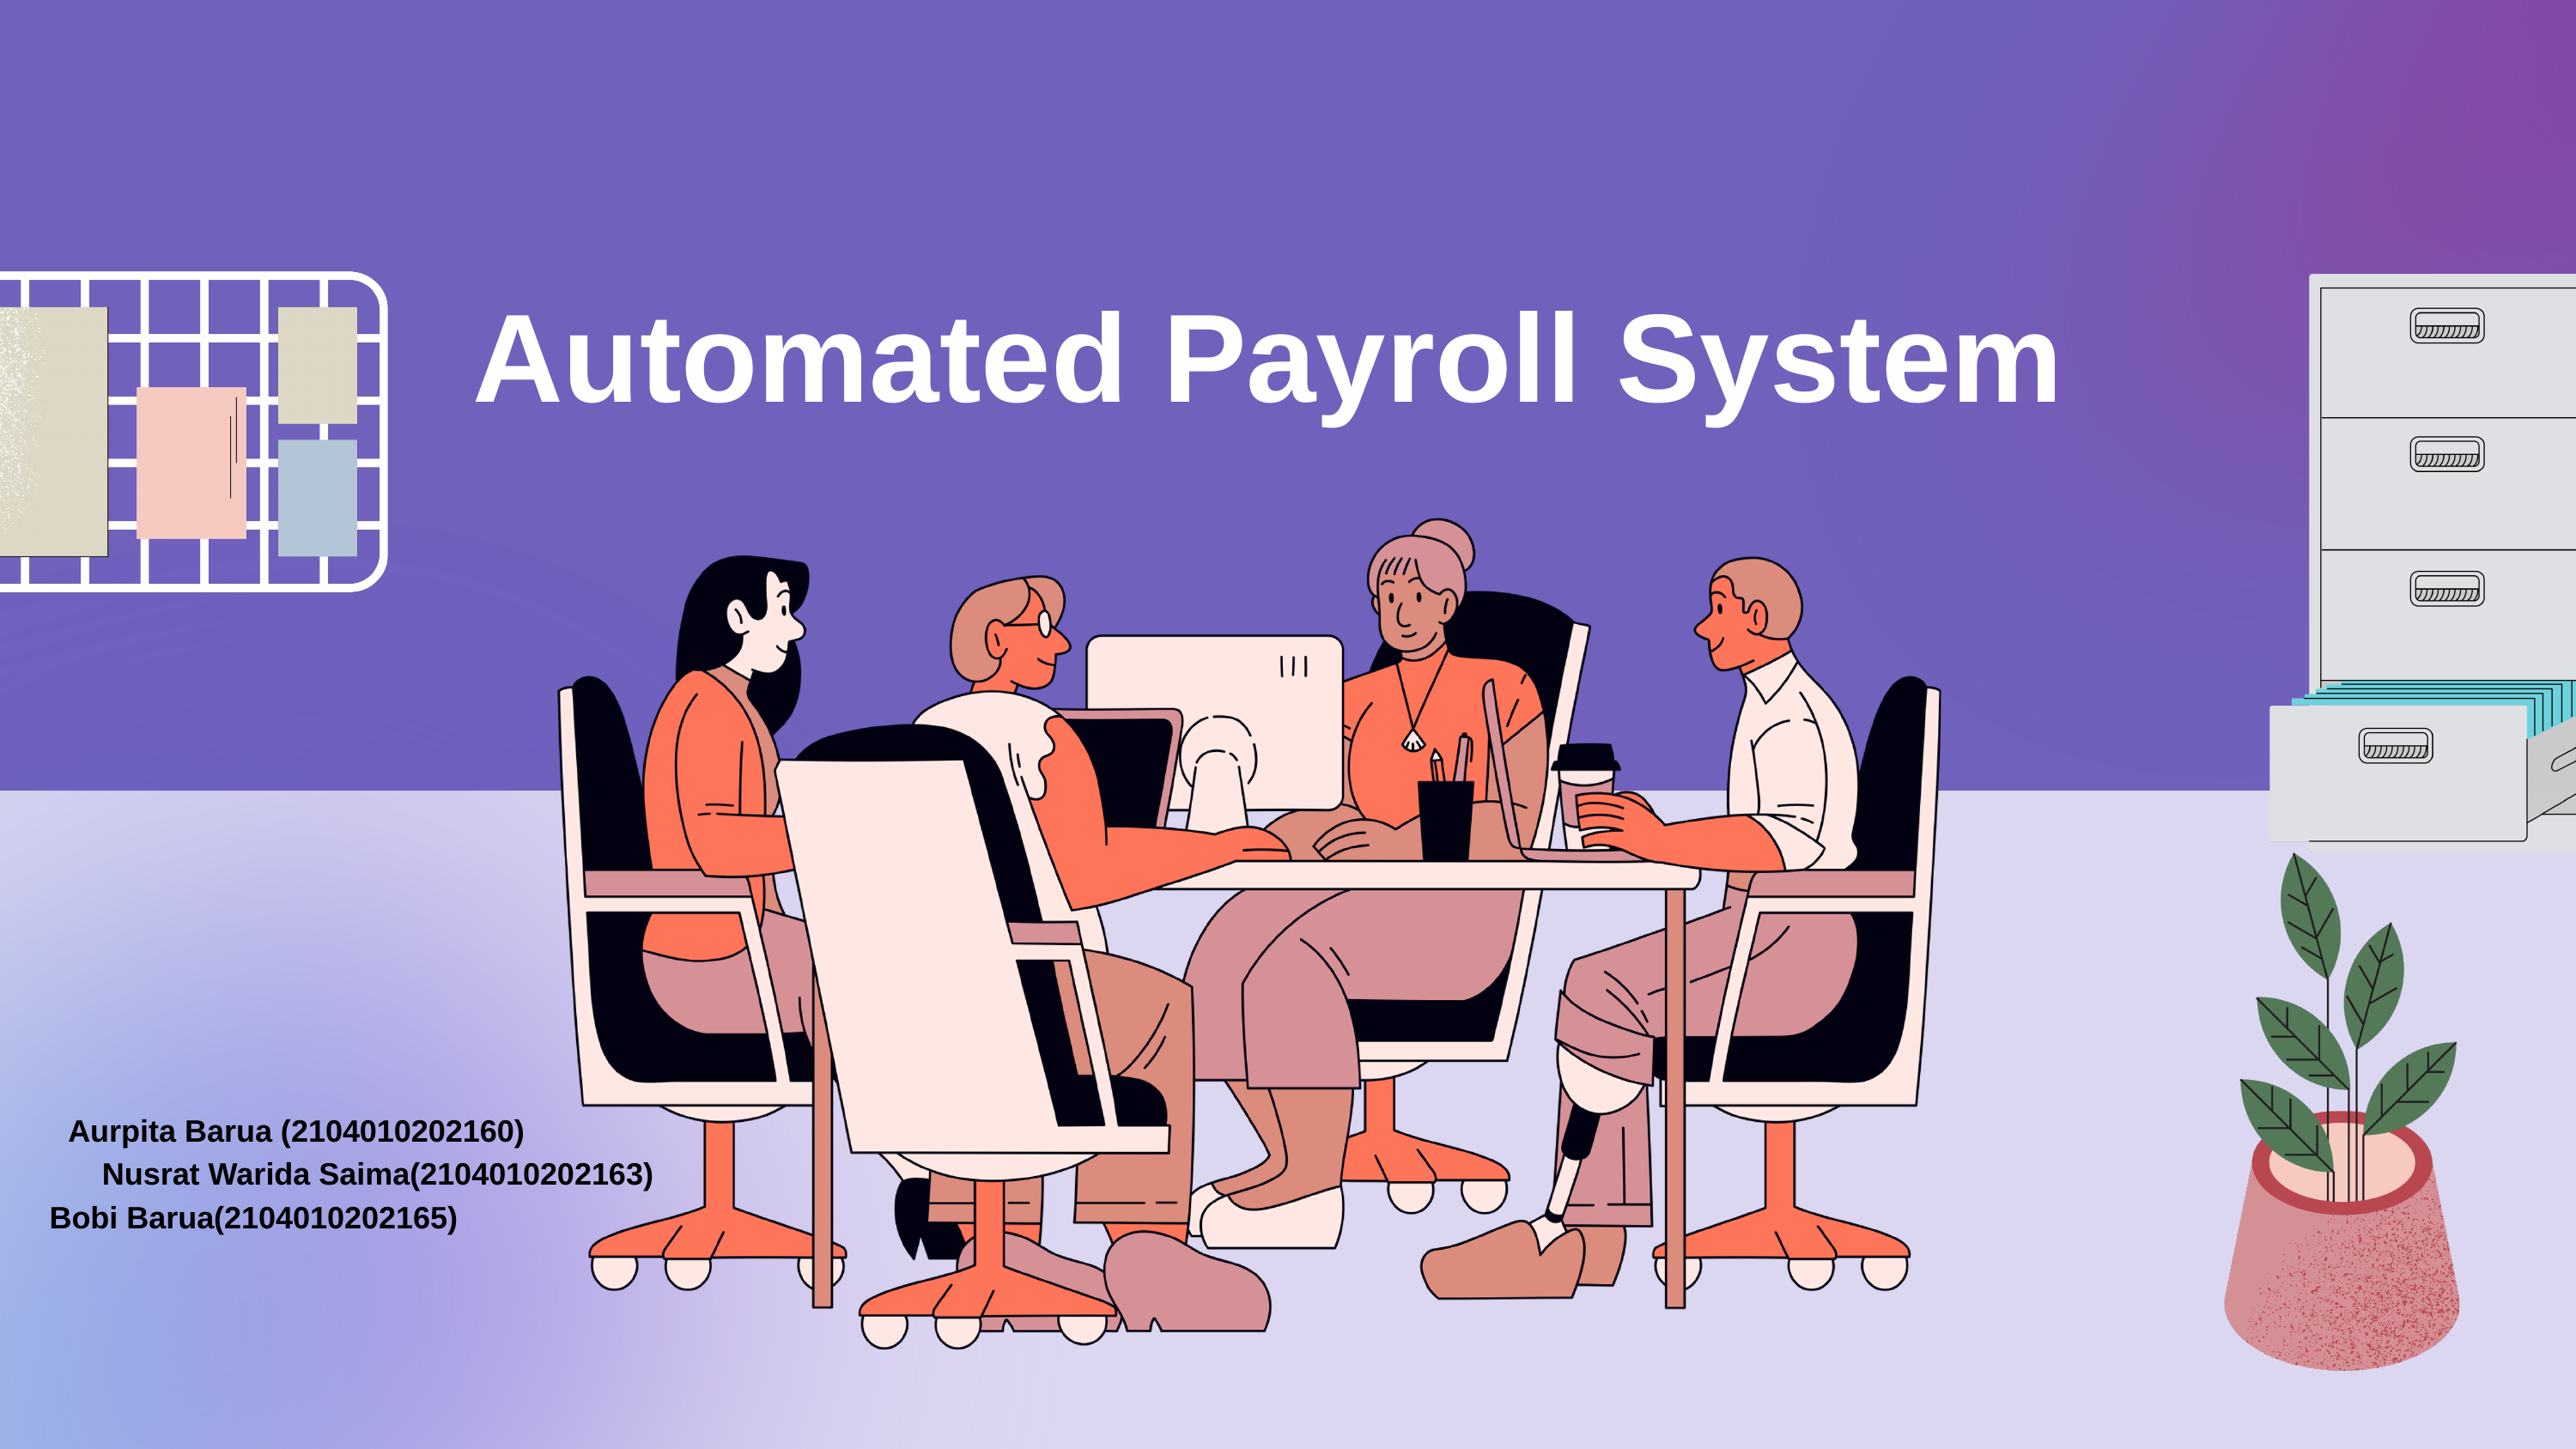

Automated Payroll System

          Aurpita Barua (2104010202160)
                             Nusrat Warida Saima(2104010202163)
Bobi Barua(2104010202165)